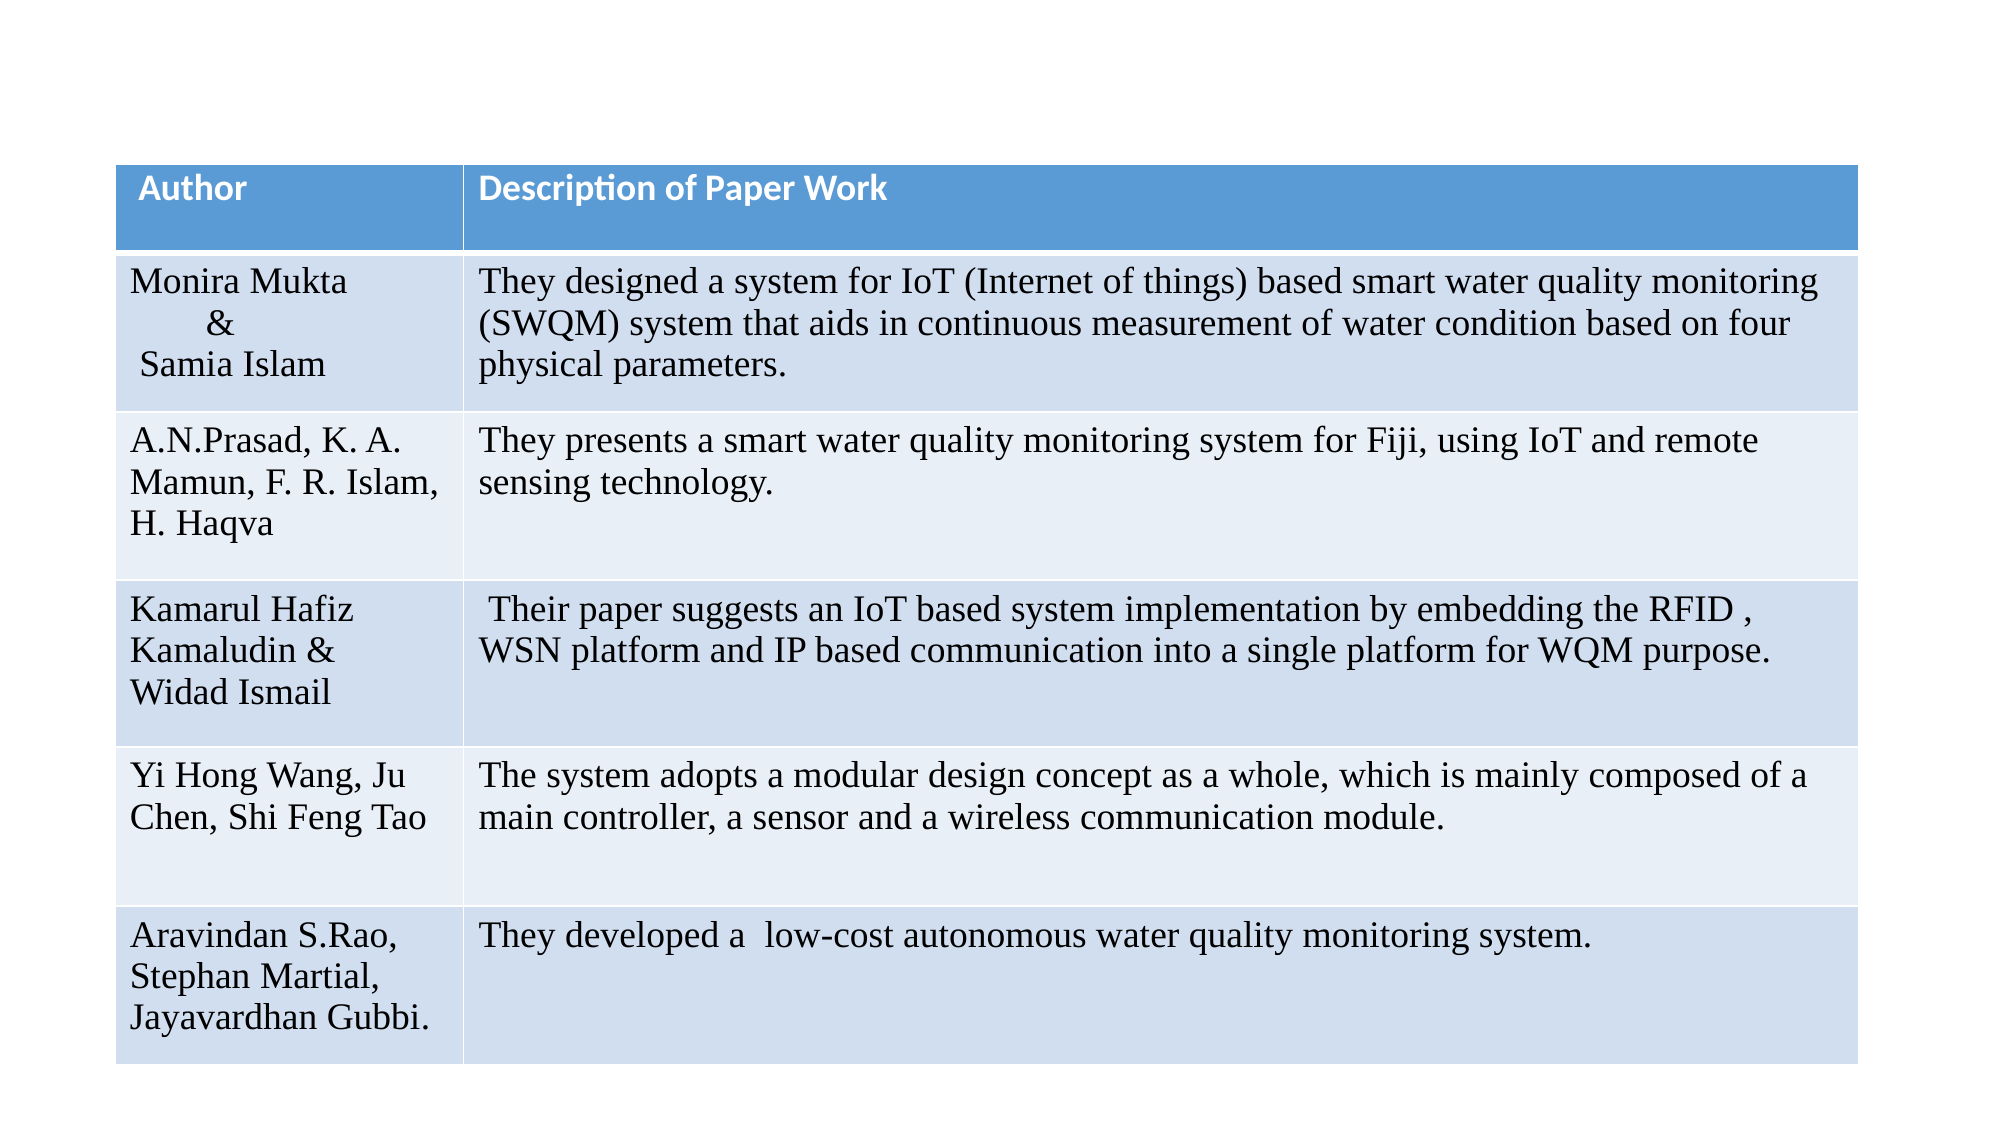

| Author | Description of Paper Work |
| --- | --- |
| Monira Mukta & Samia Islam | They designed a system for IoT (Internet of things) based smart water quality monitoring (SWQM) system that aids in continuous measurement of water condition based on four physical parameters. |
| A.N.Prasad, K. A. Mamun, F. R. Islam, H. Haqva | They presents a smart water quality monitoring system for Fiji, using IoT and remote sensing technology. |
| Kamarul Hafiz Kamaludin & Widad Ismail | Their paper suggests an IoT based system implementation by embedding the RFID , WSN platform and IP based communication into a single platform for WQM purpose. |
| Yi Hong Wang, Ju Chen, Shi Feng Tao | The system adopts a modular design concept as a whole, which is mainly composed of a main controller, a sensor and a wireless communication module. |
| Aravindan S.Rao, Stephan Martial, Jayavardhan Gubbi. | They developed a low-cost autonomous water quality monitoring system. |